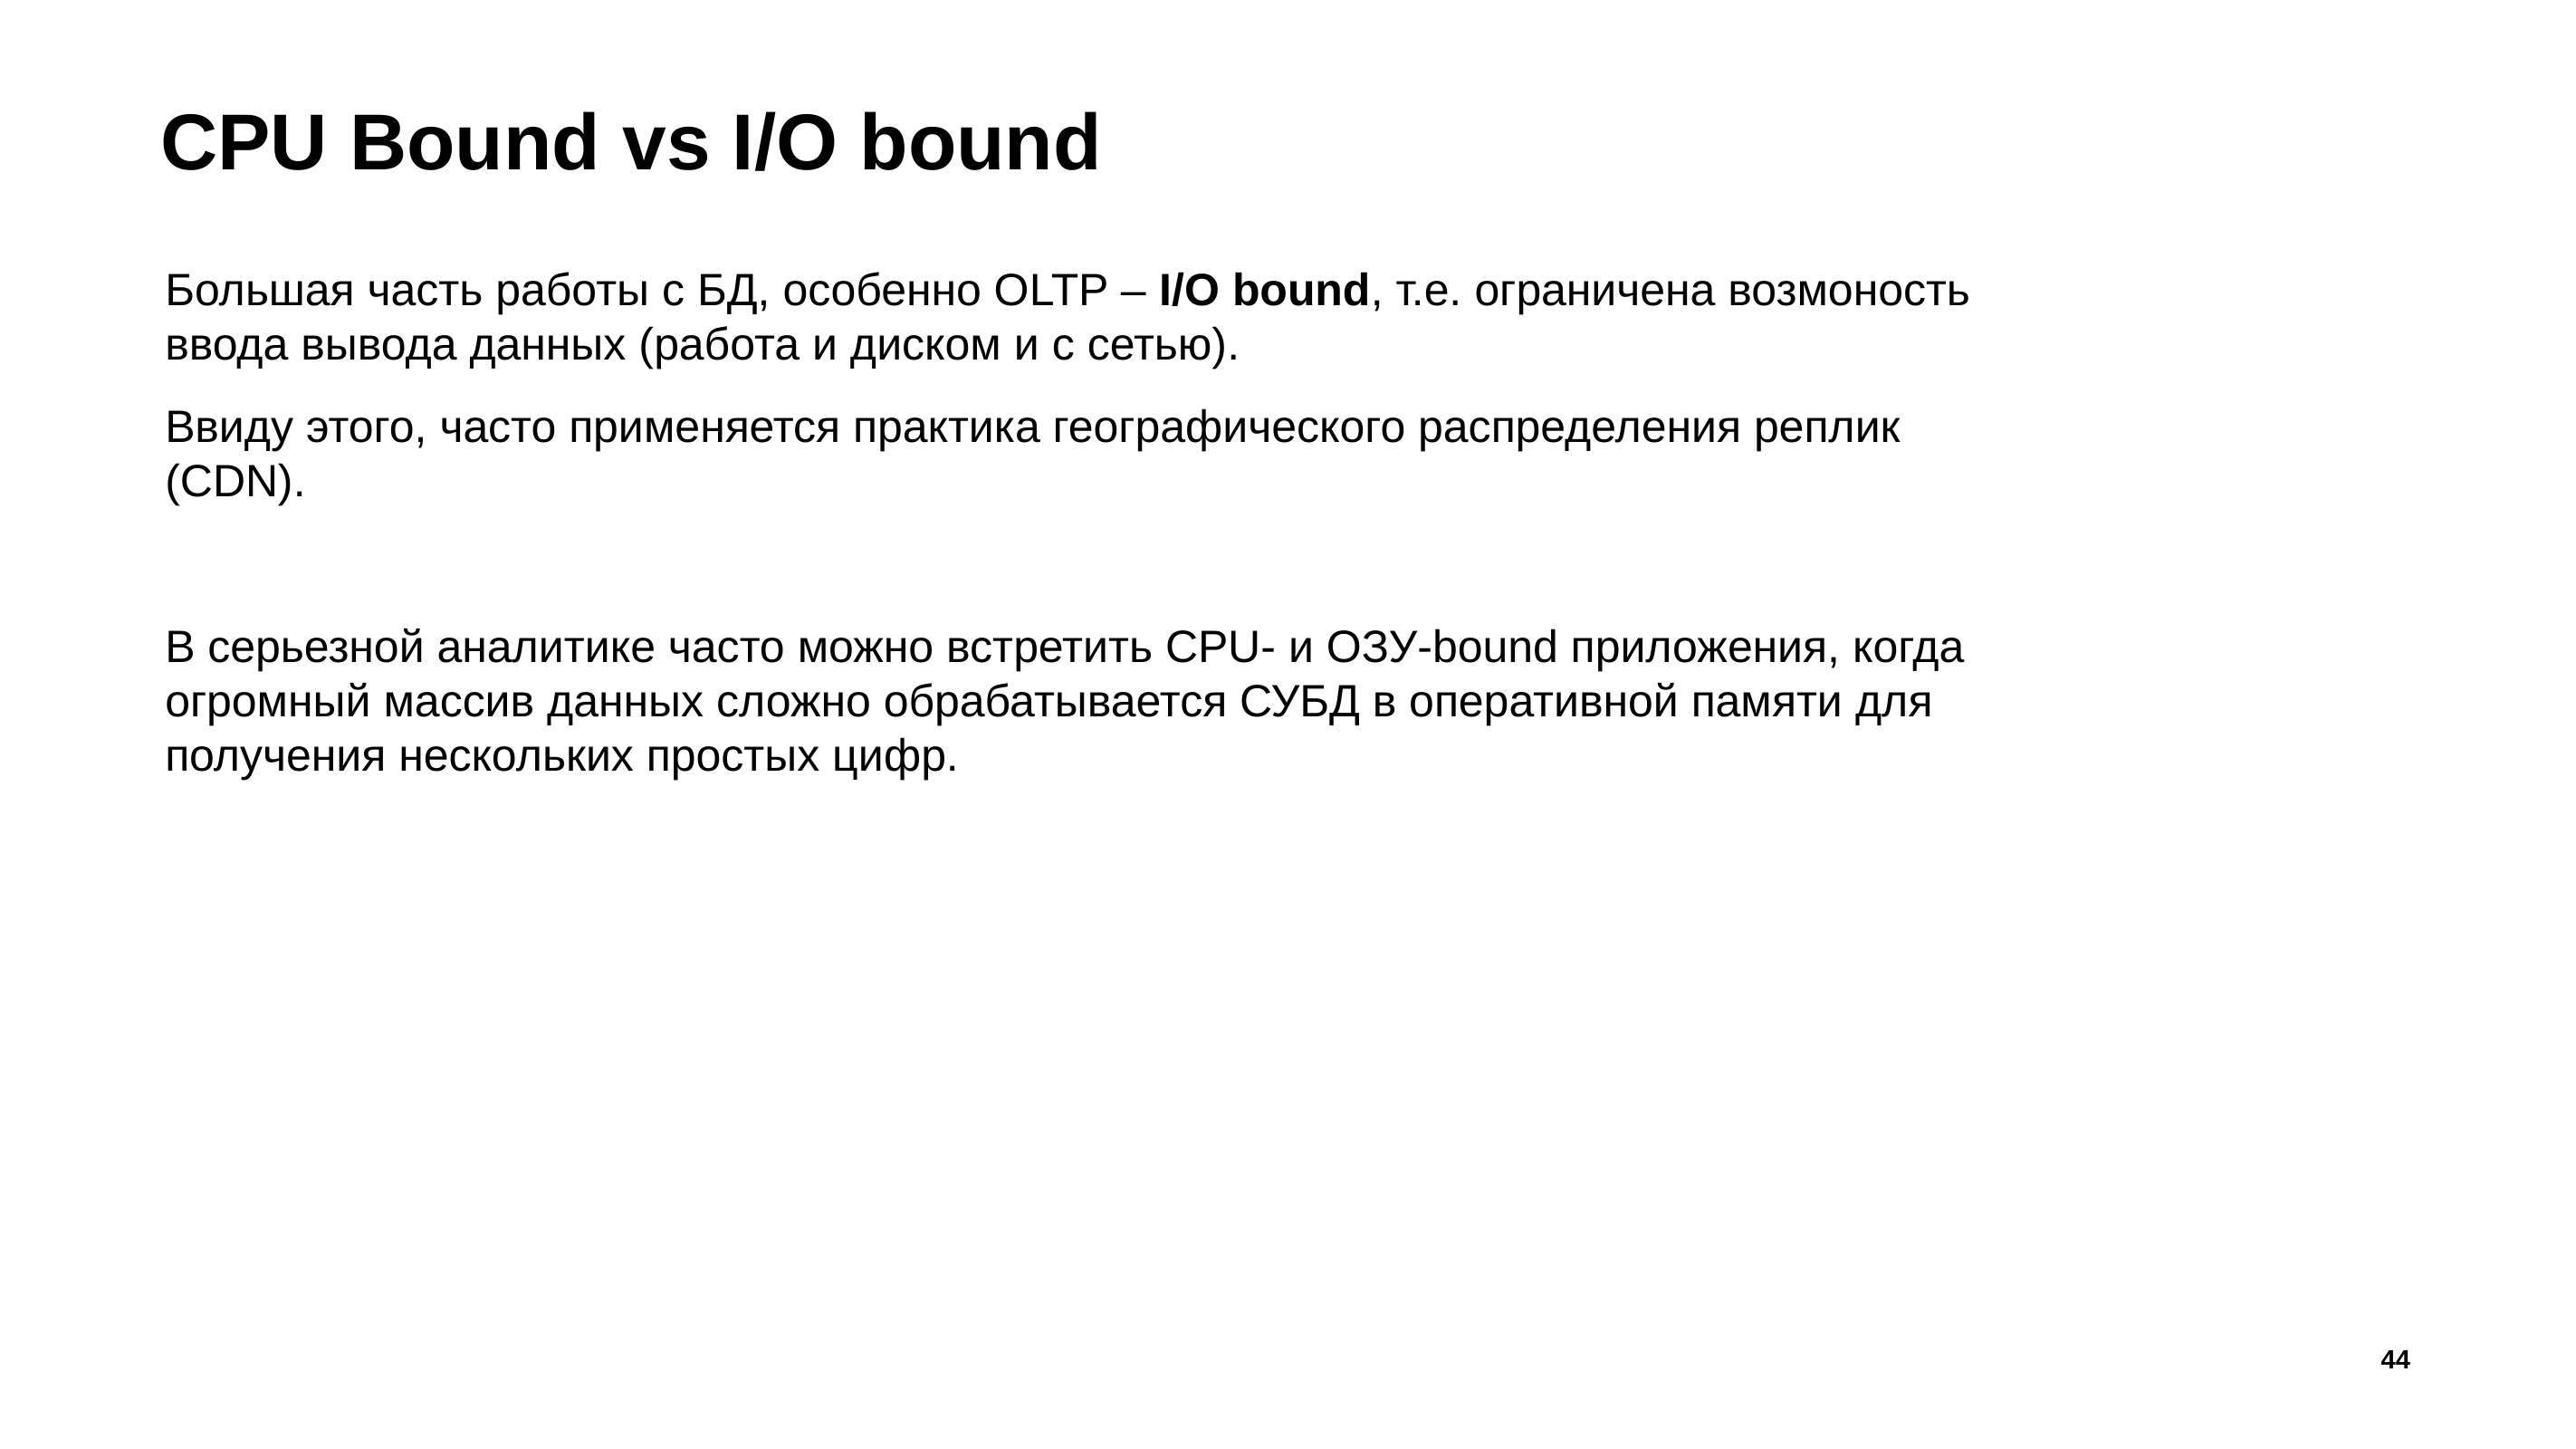

# CPU Bound vs I/O bound

Большая часть работы с БД, особенно OLTP – I/O bound, т.е. ограничена возмоность ввода вывода данных (работа и диском и с сетью).
Ввиду этого, часто применяется практика географического распределения реплик (CDN).

В серьезной аналитике часто можно встретить CPU- и OЗУ-bound приложения, когда огромный массив данных сложно обрабатывается СУБД в оперативной памяти для получения нескольких простых цифр.
44